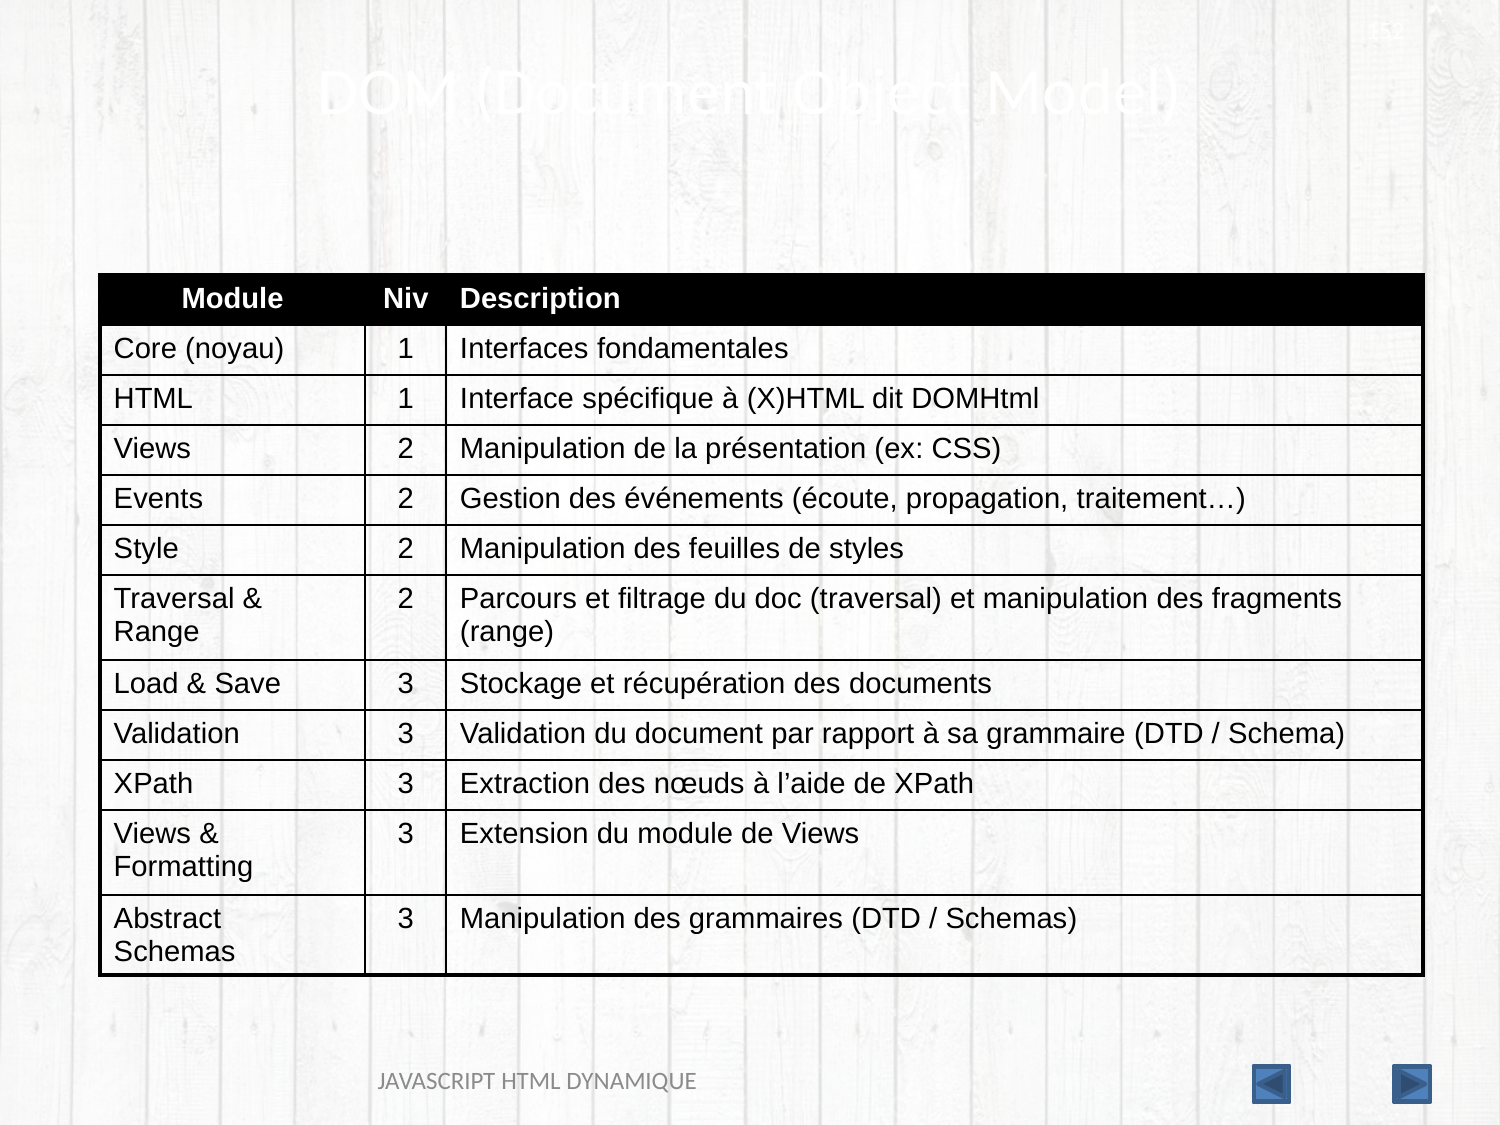

152
# DOM (Document Object Model)
| Module | Niv | Description |
| --- | --- | --- |
| Core (noyau) | 1 | Interfaces fondamentales |
| HTML | 1 | Interface spécifique à (X)HTML dit DOMHtml |
| Views | 2 | Manipulation de la présentation (ex: CSS) |
| Events | 2 | Gestion des événements (écoute, propagation, traitement…) |
| Style | 2 | Manipulation des feuilles de styles |
| Traversal & Range | 2 | Parcours et filtrage du doc (traversal) et manipulation des fragments (range) |
| Load & Save | 3 | Stockage et récupération des documents |
| Validation | 3 | Validation du document par rapport à sa grammaire (DTD / Schema) |
| XPath | 3 | Extraction des nœuds à l’aide de XPath |
| Views & Formatting | 3 | Extension du module de Views |
| Abstract Schemas | 3 | Manipulation des grammaires (DTD / Schemas) |
JAVASCRIPT HTML DYNAMIQUE